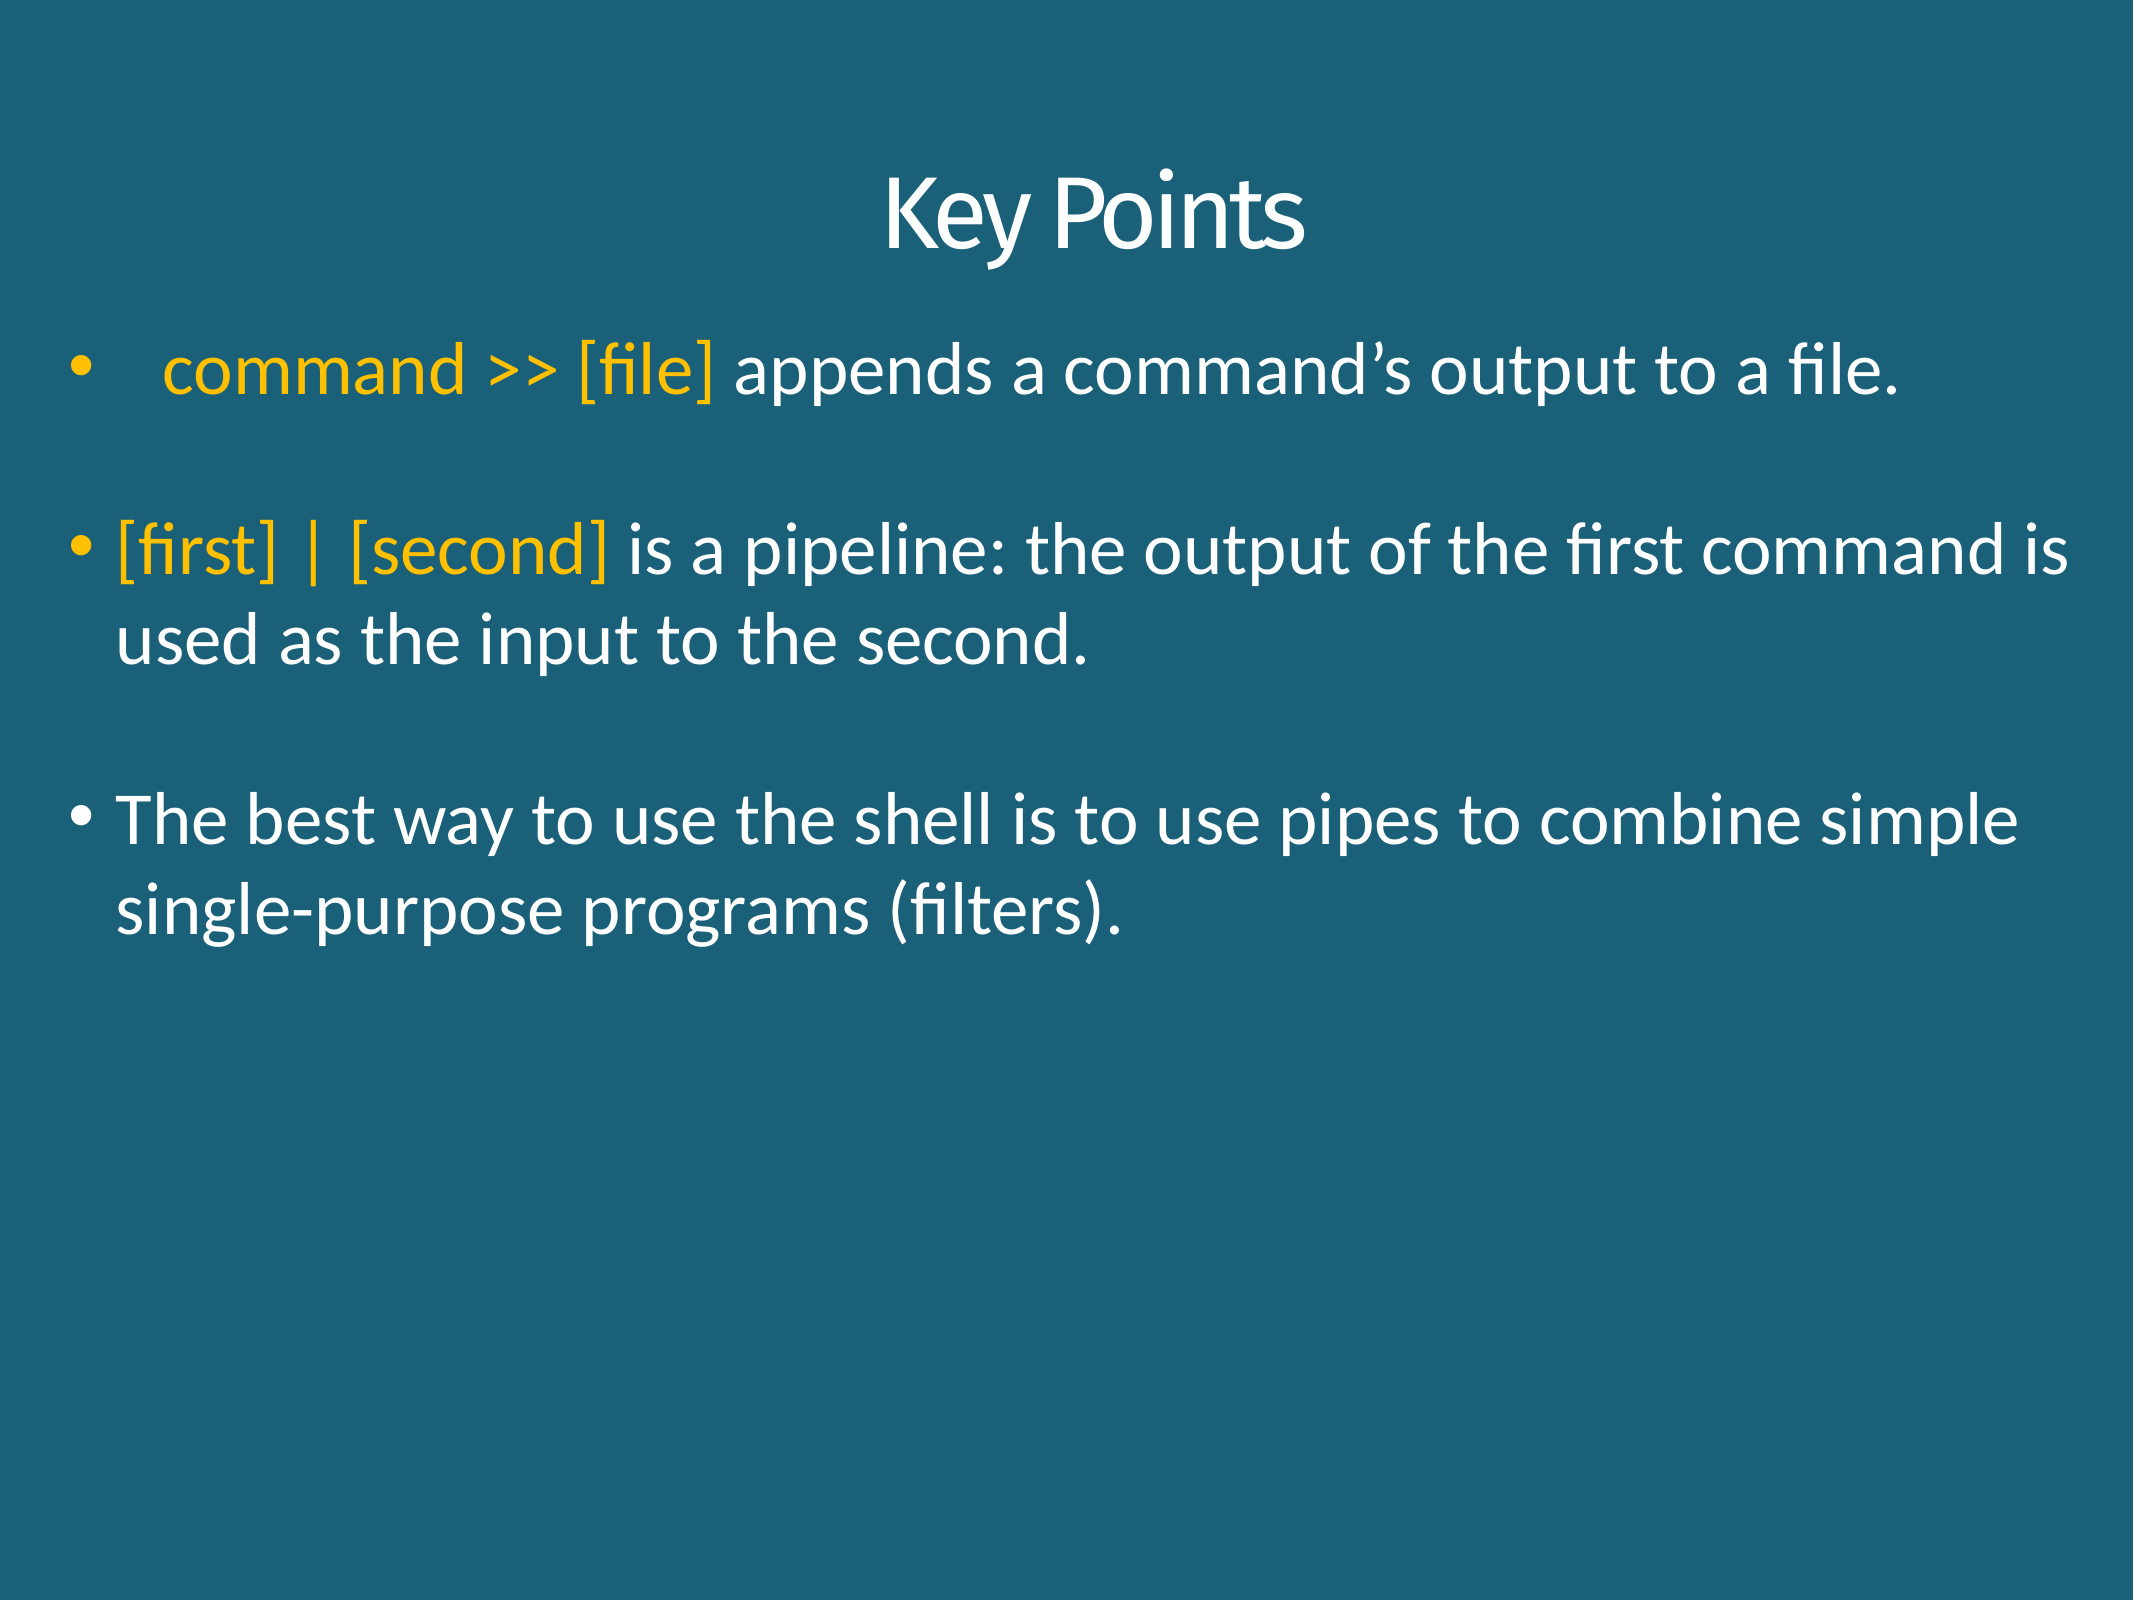

Key Points
command >> [file] appends a command’s output to a file.

[first] | [second] is a pipeline: the output of the first command is used as the input to the second.

The best way to use the shell is to use pipes to combine simple single-purpose programs (filters).